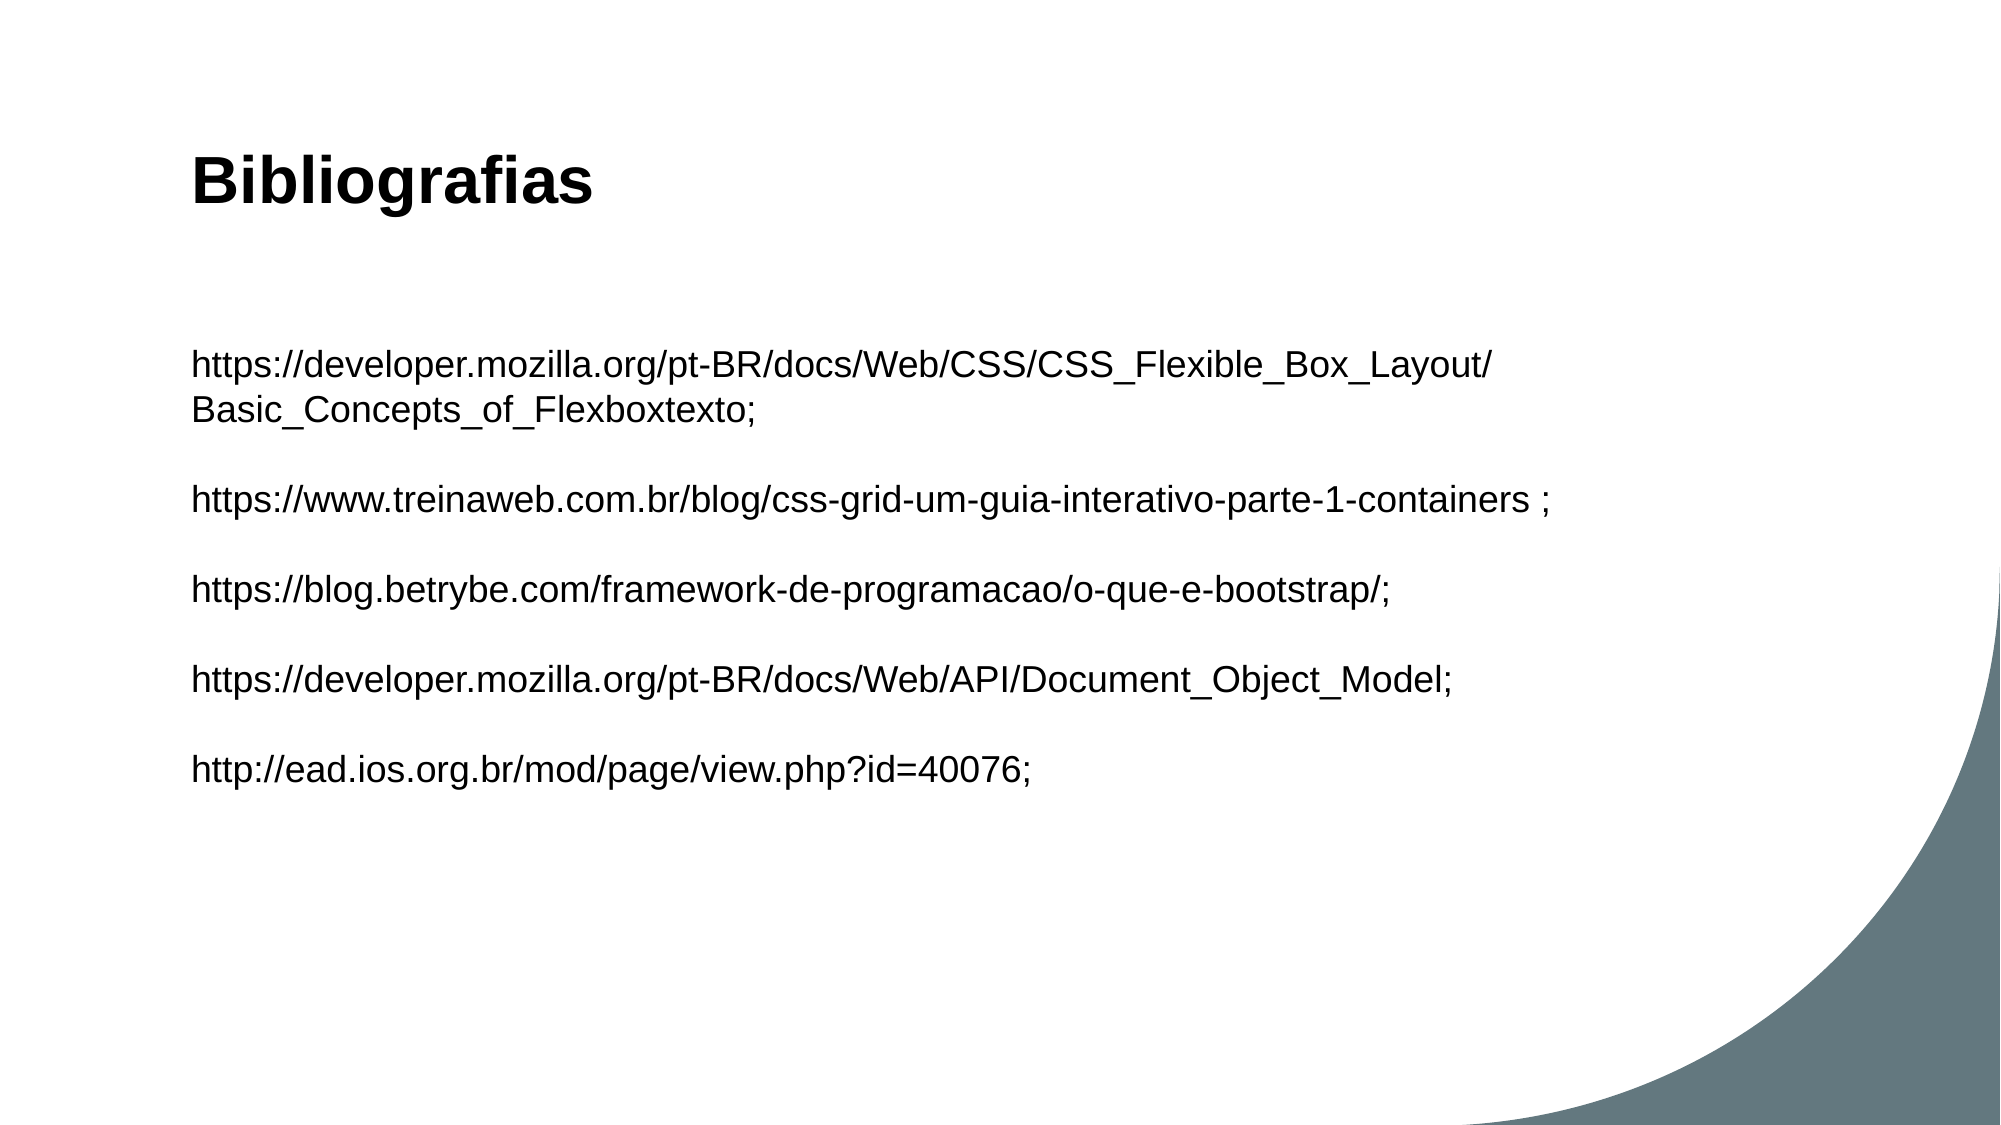

# Bibliografias
https://developer.mozilla.org/pt-BR/docs/Web/CSS/CSS_Flexible_Box_Layout/Basic_Concepts_of_Flexboxtexto;

https://www.treinaweb.com.br/blog/css-grid-um-guia-interativo-parte-1-containers ;

https://blog.betrybe.com/framework-de-programacao/o-que-e-bootstrap/;

https://developer.mozilla.org/pt-BR/docs/Web/API/Document_Object_Model;

http://ead.ios.org.br/mod/page/view.php?id=40076;